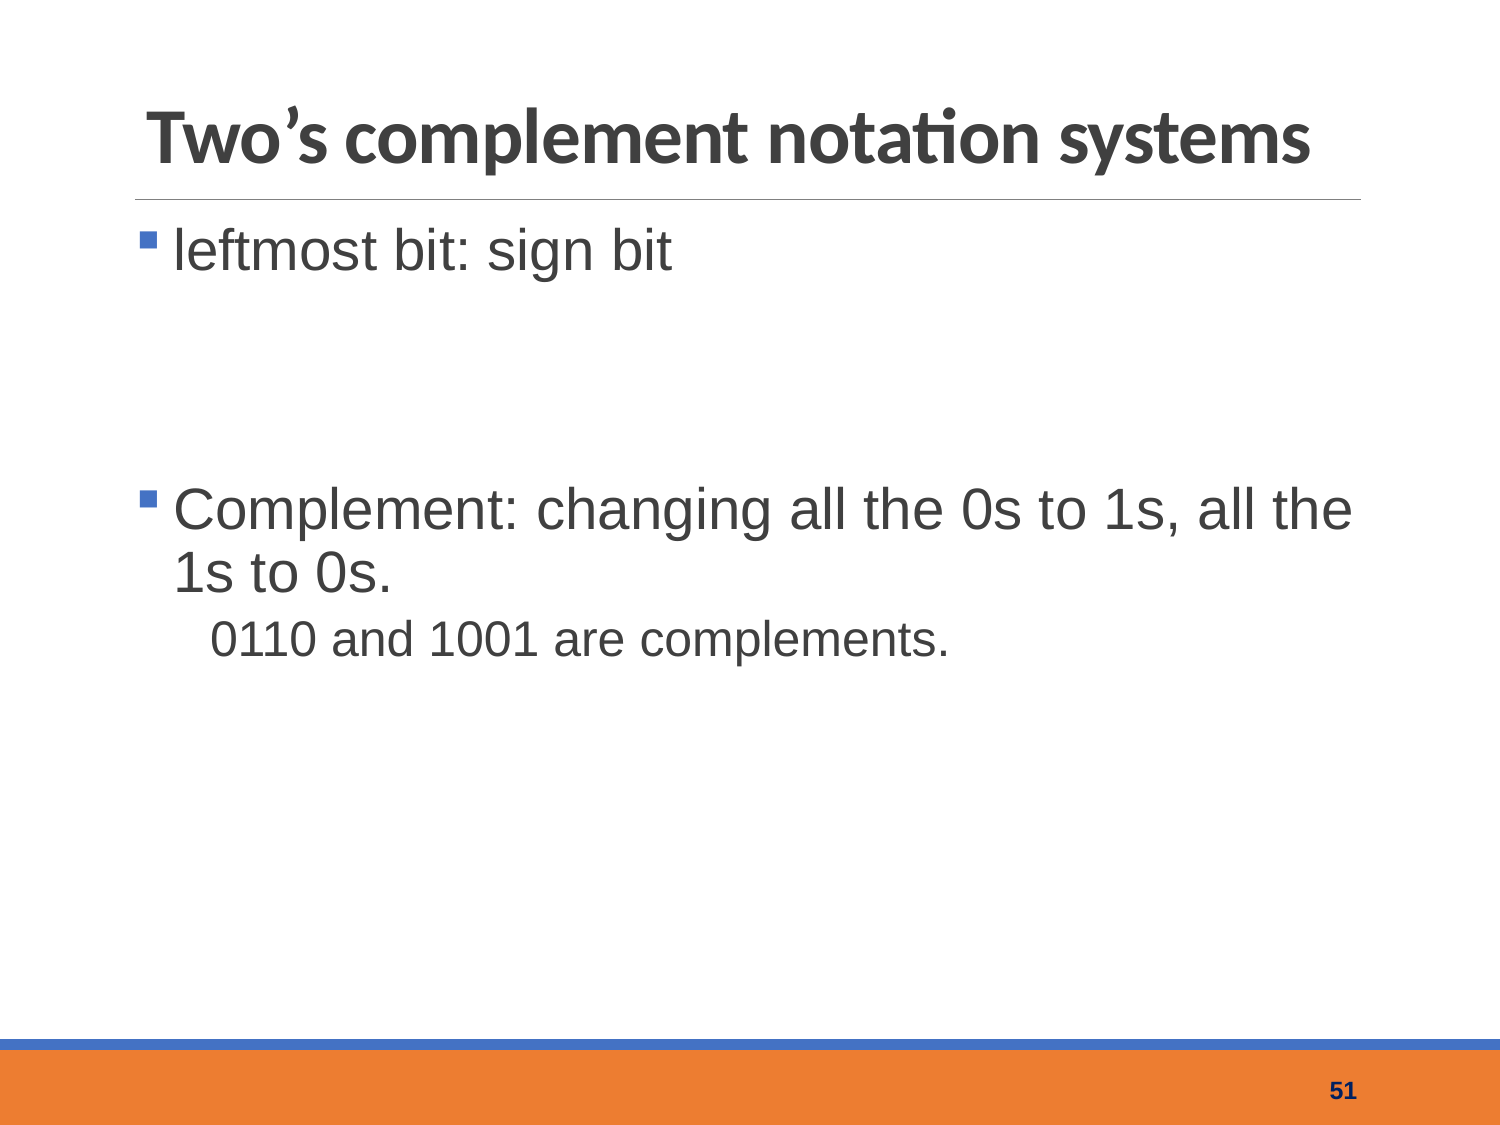

# Two’s complement notation systems
leftmost bit: sign bit

Complement: changing all the 0s to 1s, all the 1s to 0s.
0110 and 1001 are complements.

51